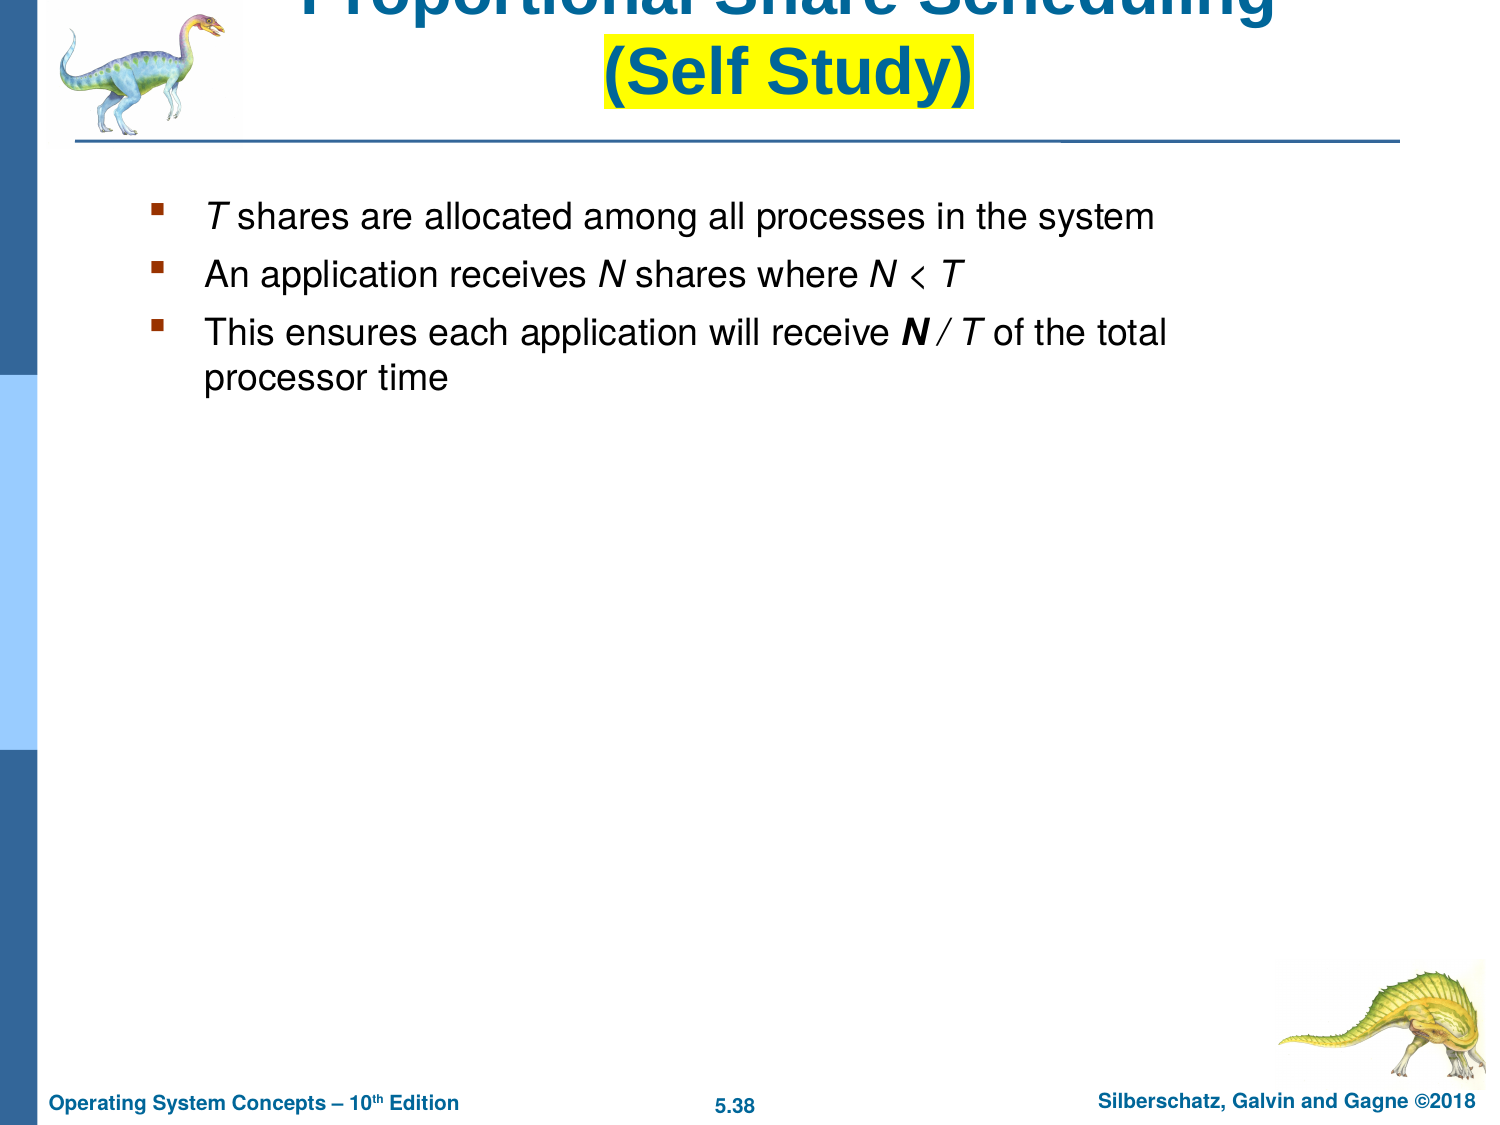

# Proportional Share Scheduling (Self Study)
T shares are allocated among all processes in the system
An application receives N shares where N < T
This ensures each application will receive N / T of the total processor time